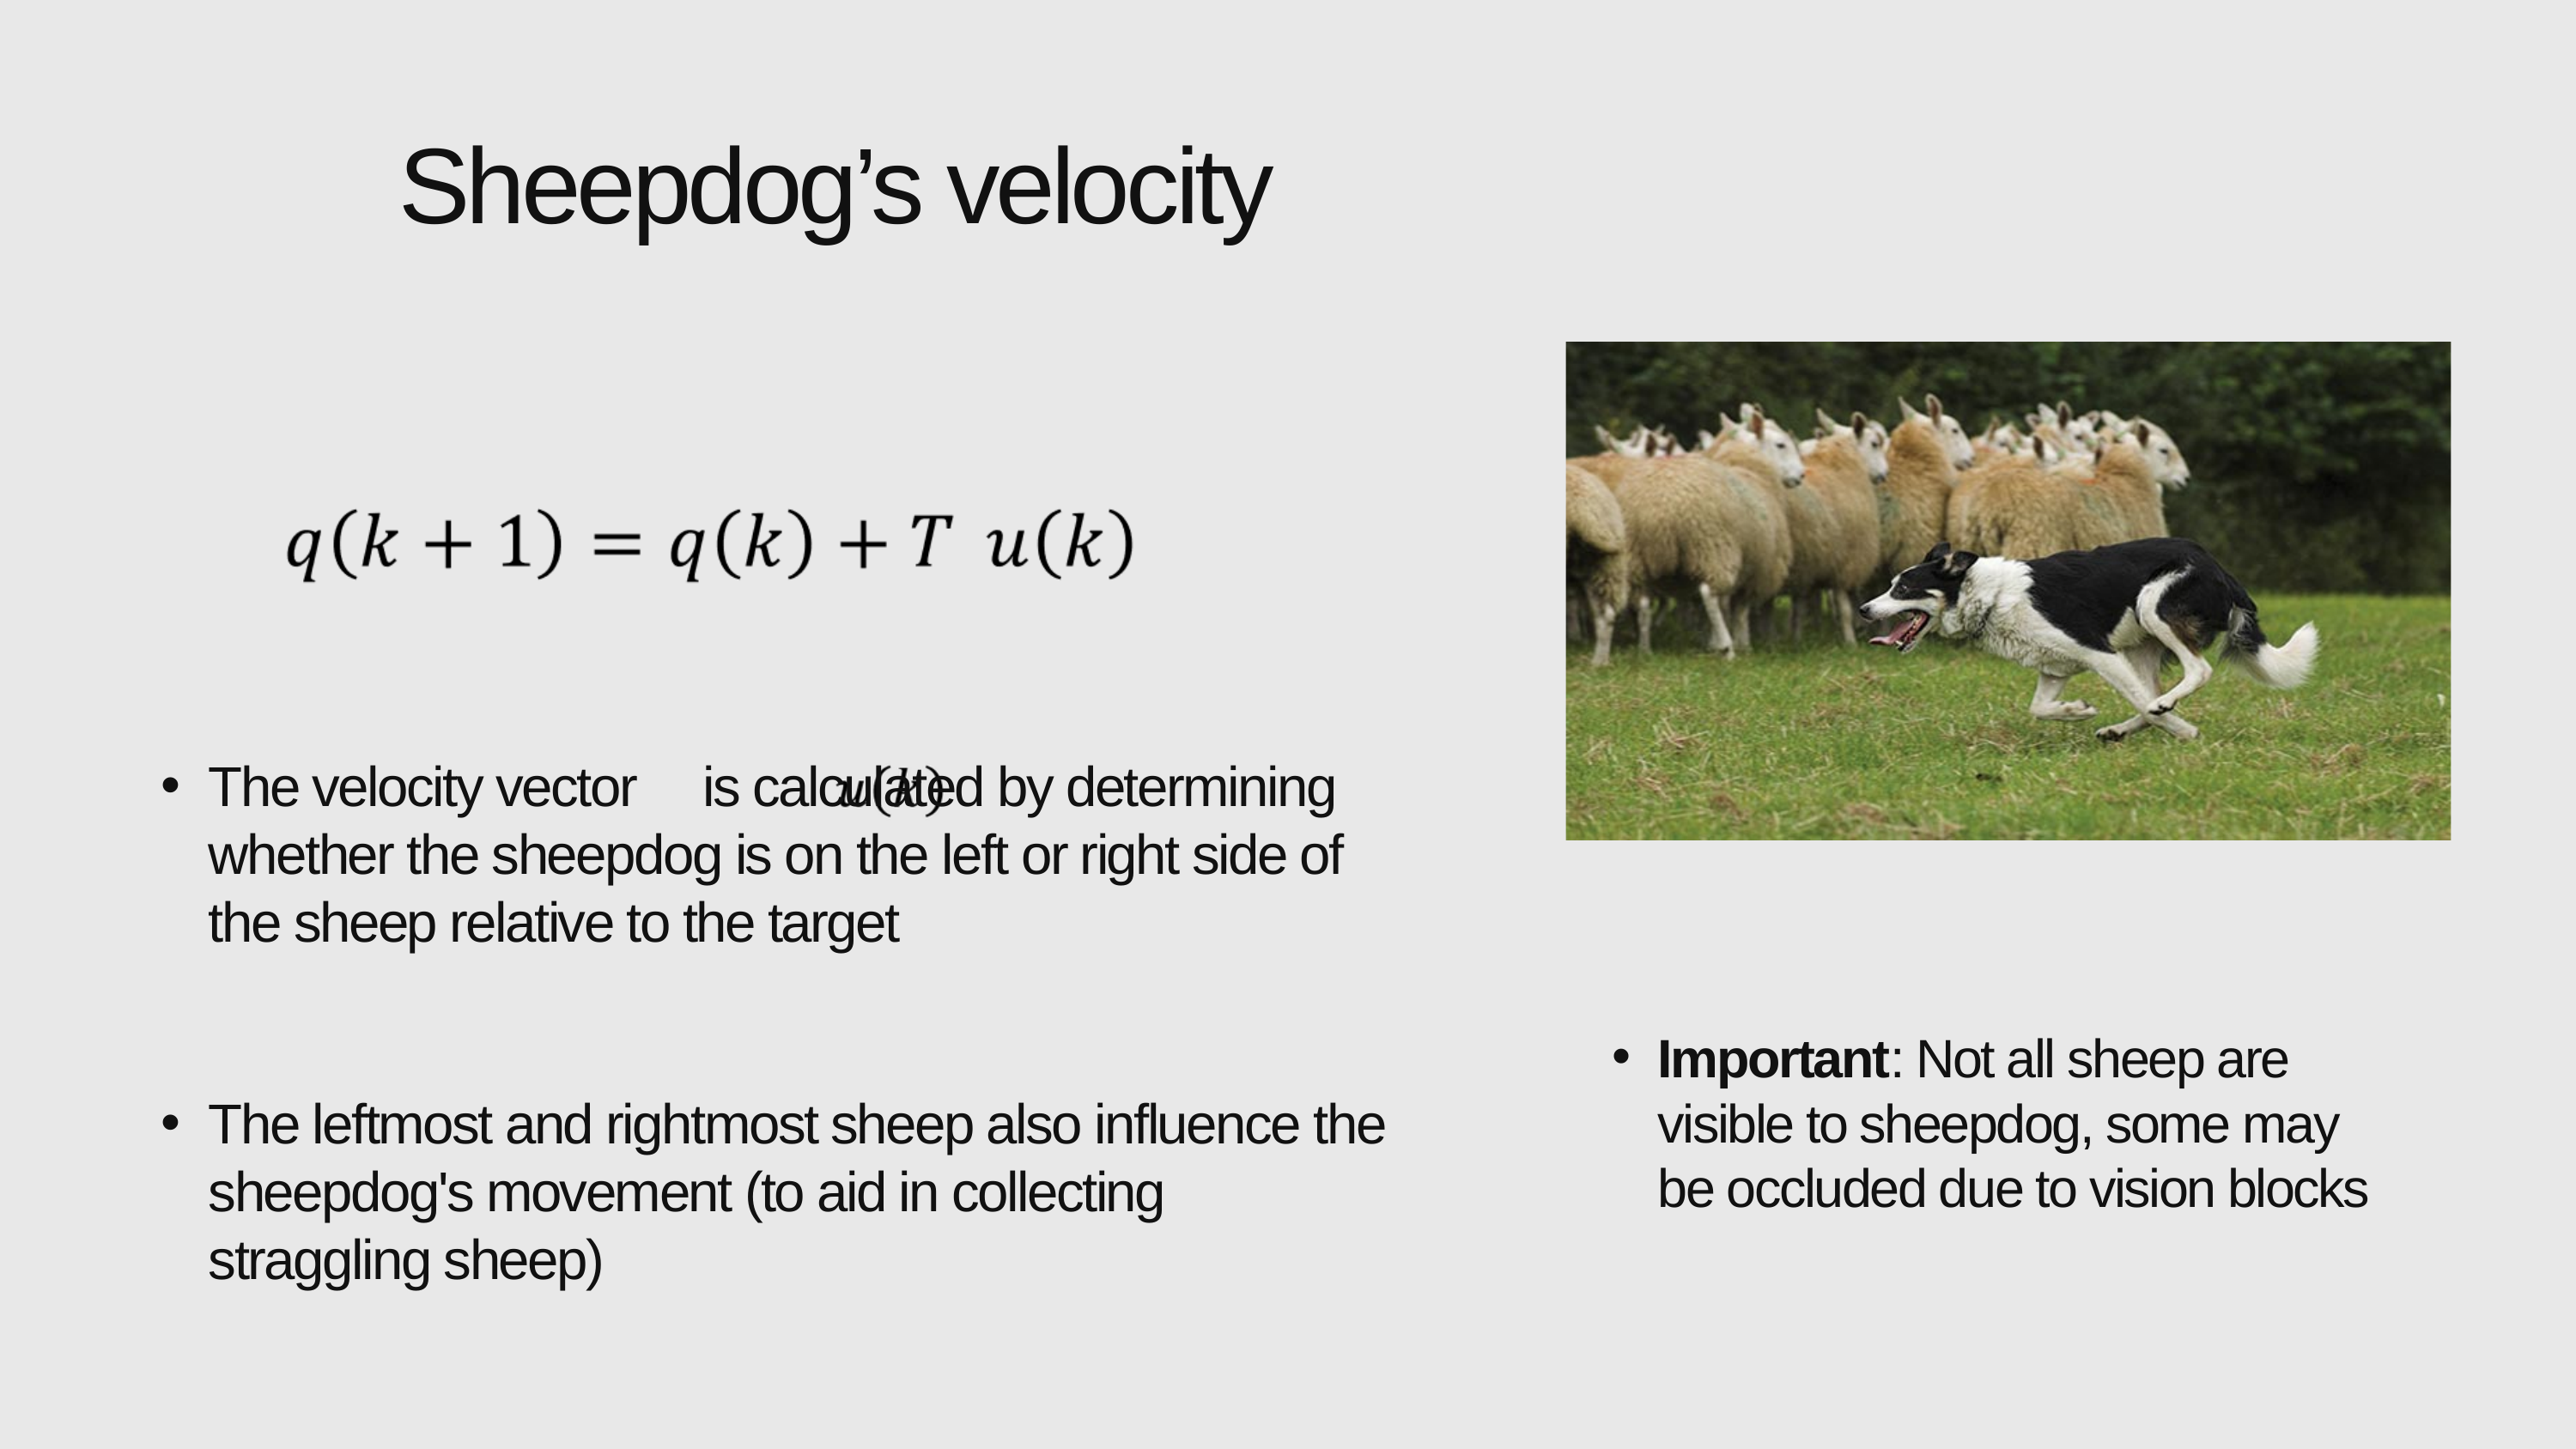

Sheepdog’s velocity

The velocity vector     is calculated by determining whether the sheepdog is on the left or right side of the sheep relative to the target

The leftmost and rightmost sheep also influence the sheepdog's movement (to aid in collecting straggling sheep)

Important: Not all sheep are visible to sheepdog, some may be occluded due to vision blocks